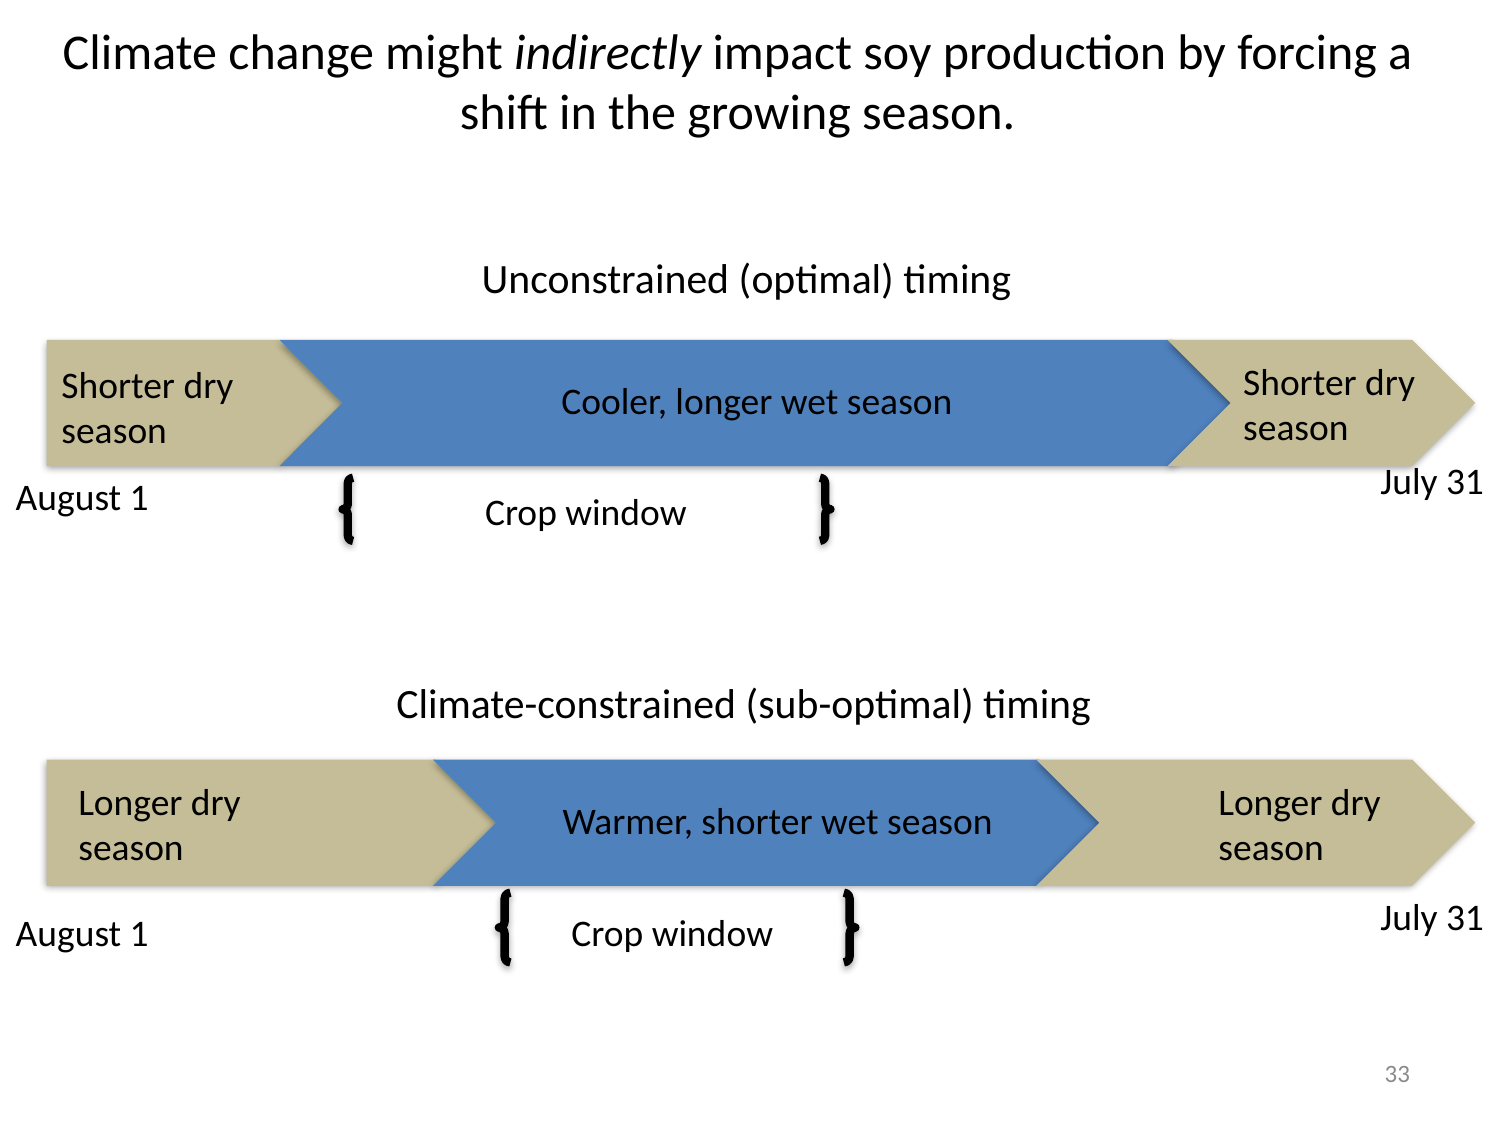

Climate change might indirectly impact soy production by forcing a shift in the growing season.
Unconstrained (optimal) timing

Shorter dry season
Shorter dry season
Cooler, longer wet season
July 31
August 1

Crop window
Climate-constrained (sub-optimal) timing

Longer dry season
Longer dry season
Warmer, shorter wet season
July 31

August 1
Crop window
33